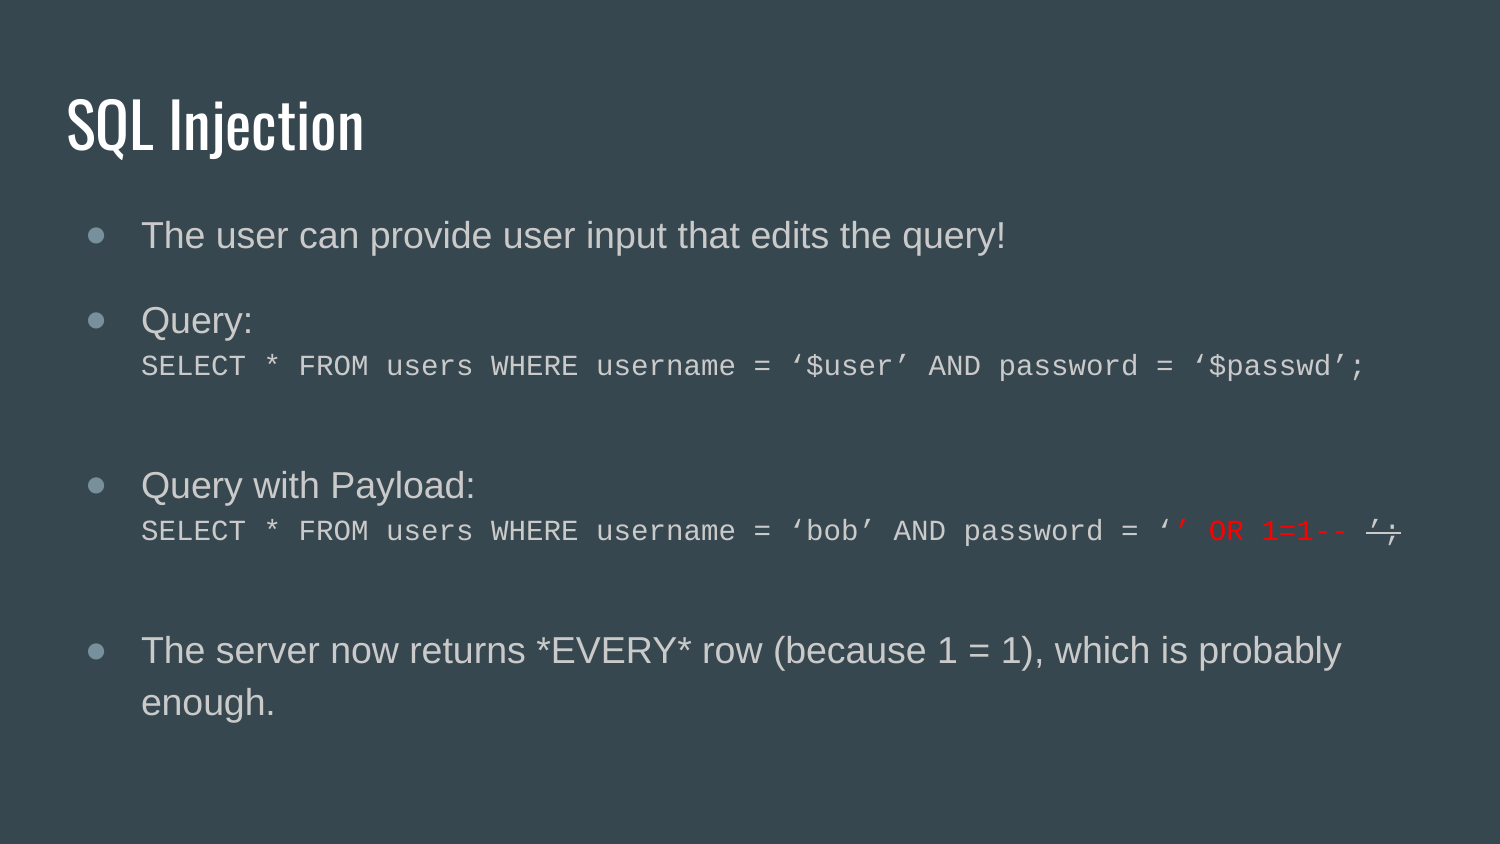

# SQL Injection
The user can provide user input that edits the query!
Query:
SELECT * FROM users WHERE username = ‘$user’ AND password = ‘$passwd’;
Query with Payload:
SELECT * FROM users WHERE username = ‘bob’ AND password = ‘’ OR 1=1-- ’;
The server now returns *EVERY* row (because 1 = 1), which is probably enough.